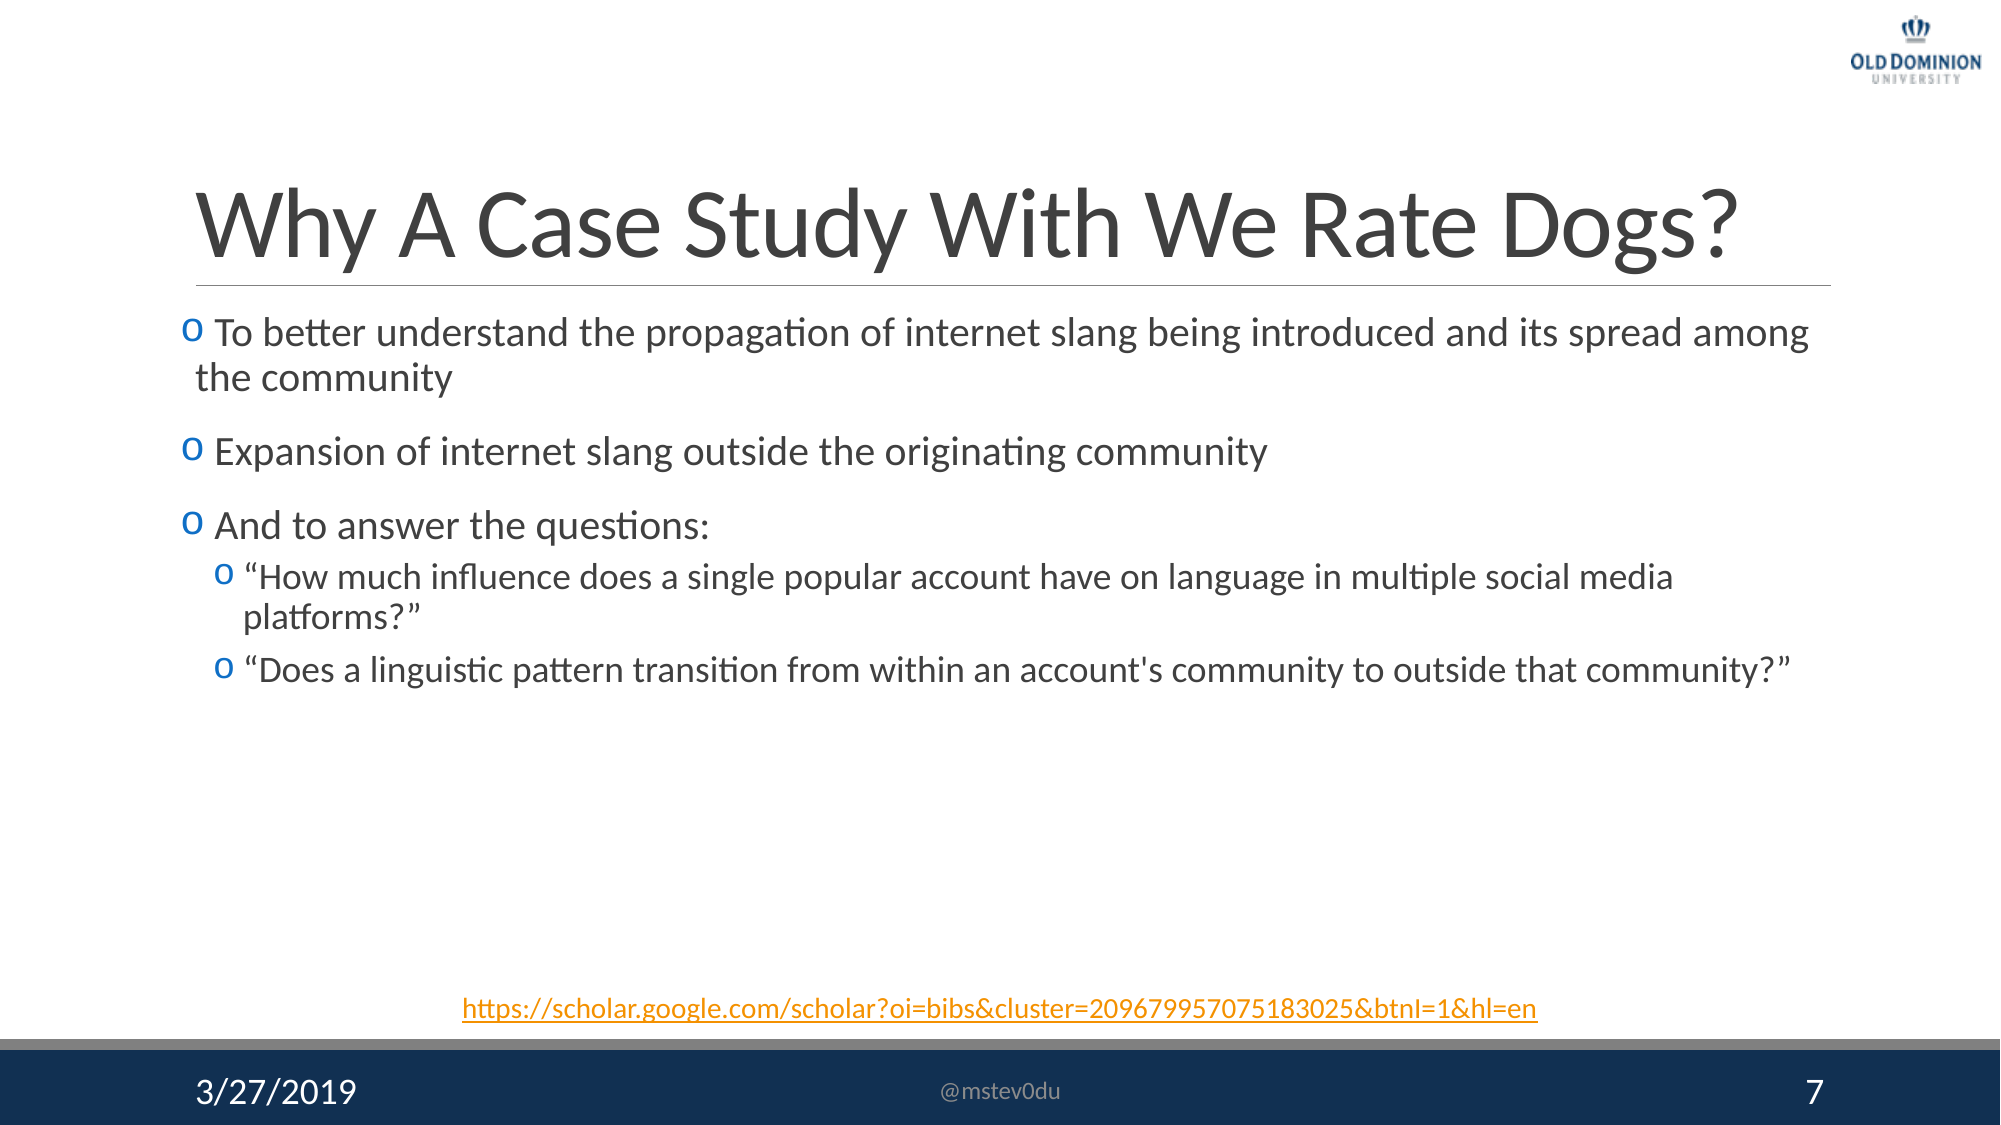

# Why A Case Study With We Rate Dogs?
 To better understand the propagation of internet slang being introduced and its spread among the community
 Expansion of internet slang outside the originating community
 And to answer the questions:
“How much influence does a single popular account have on language in multiple social media platforms?”
“Does a linguistic pattern transition from within an account's community to outside that community?”
https://scholar.google.com/scholar?oi=bibs&cluster=209679957075183025&btnI=1&hl=en
3/27/2019
@mstev0du
7